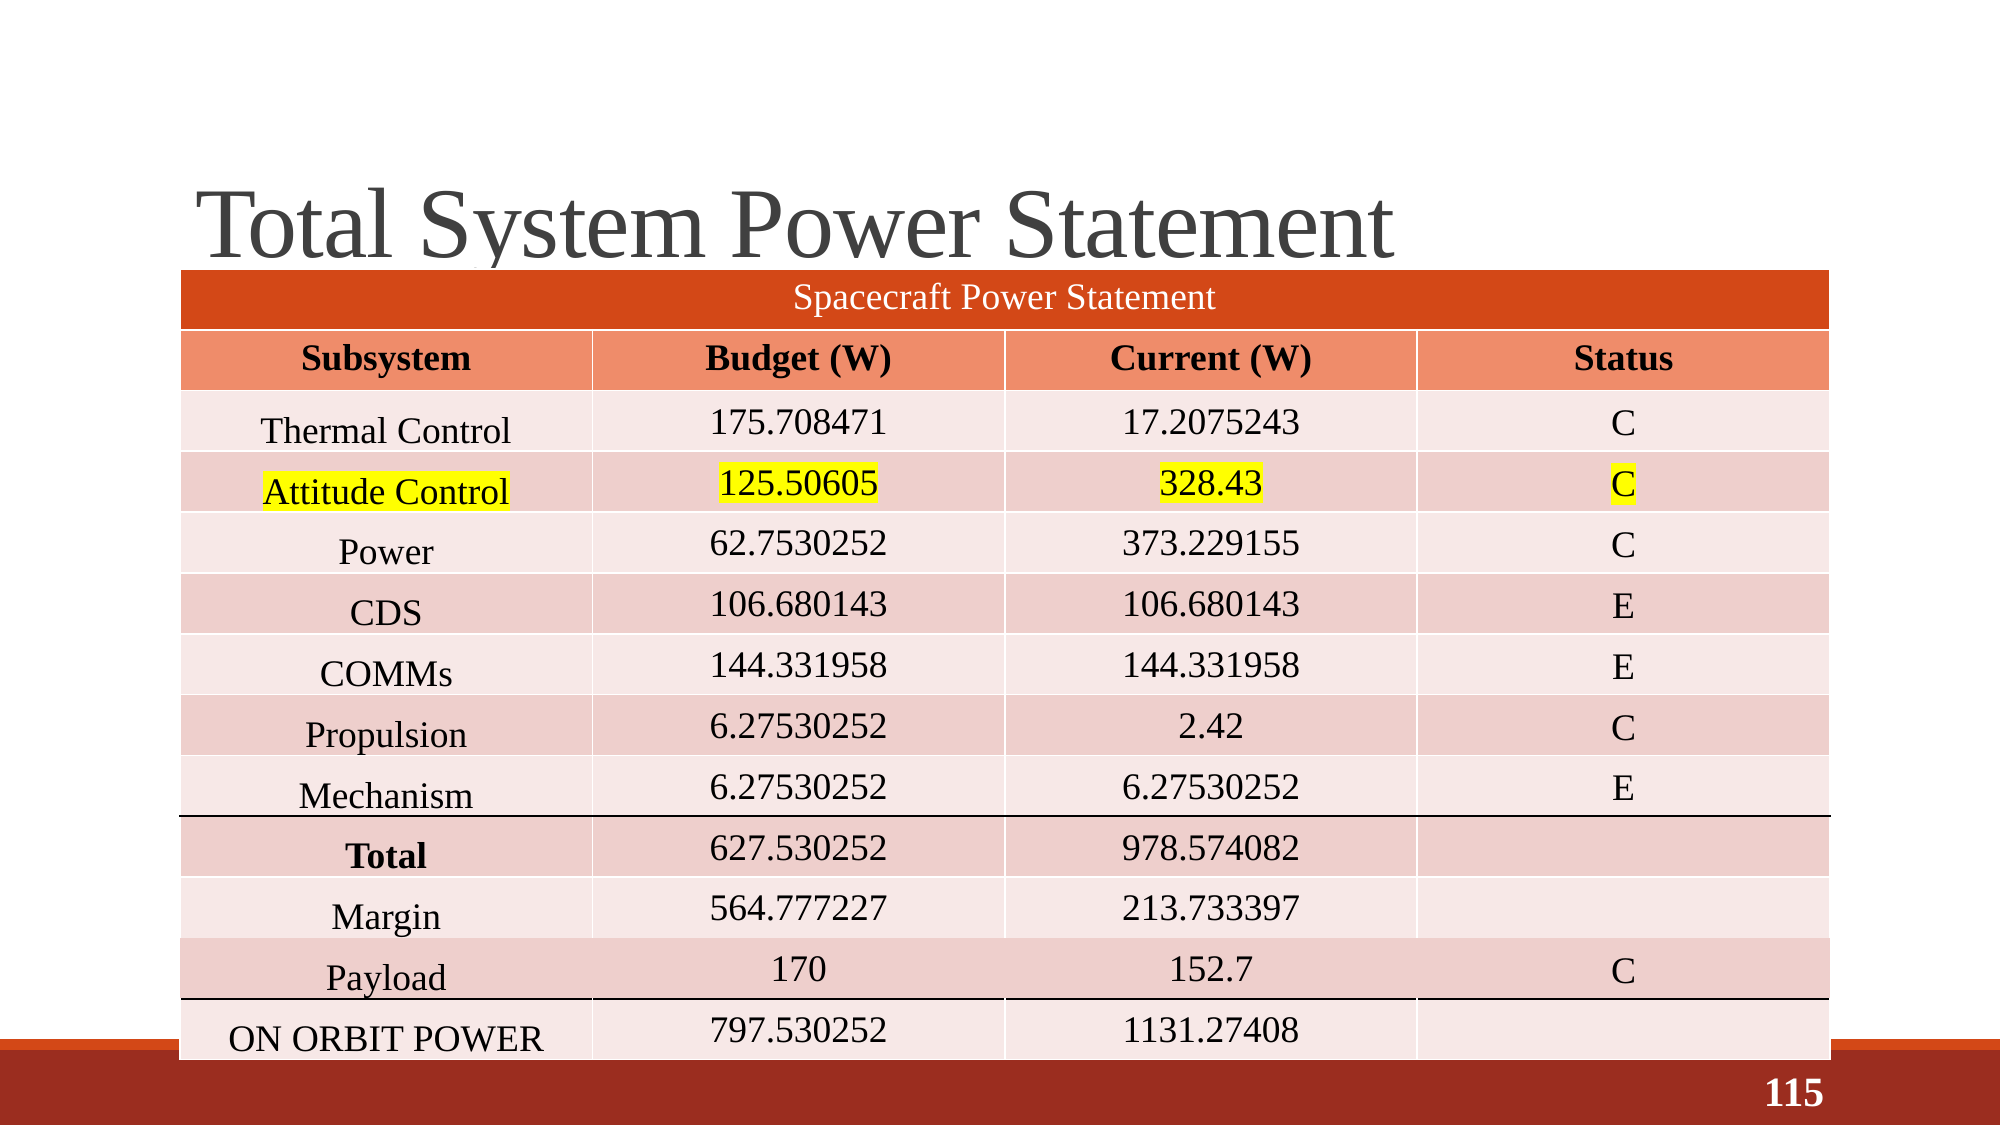

# Total System Power Statement
| Spacecraft Power Statement |  |  |  |
| --- | --- | --- | --- |
| Subsystem | Budget (W) | Current (W) | Status |
| Thermal Control | 175.708471 | 17.2075243 | C |
| Attitude Control | 125.50605 | 328.43 | C |
| Power | 62.7530252 | 373.229155 | C |
| CDS | 106.680143 | 106.680143 | E |
| COMMs | 144.331958 | 144.331958 | E |
| Propulsion | 6.27530252 | 2.42 | C |
| Mechanism | 6.27530252 | 6.27530252 | E |
| Total | 627.530252 | 978.574082 |  |
| Margin | 564.777227 | 213.733397 |  |
| Payload | 170 | 152.7 | C |
| ON ORBIT POWER | 797.530252 | 1131.27408 |  |
115